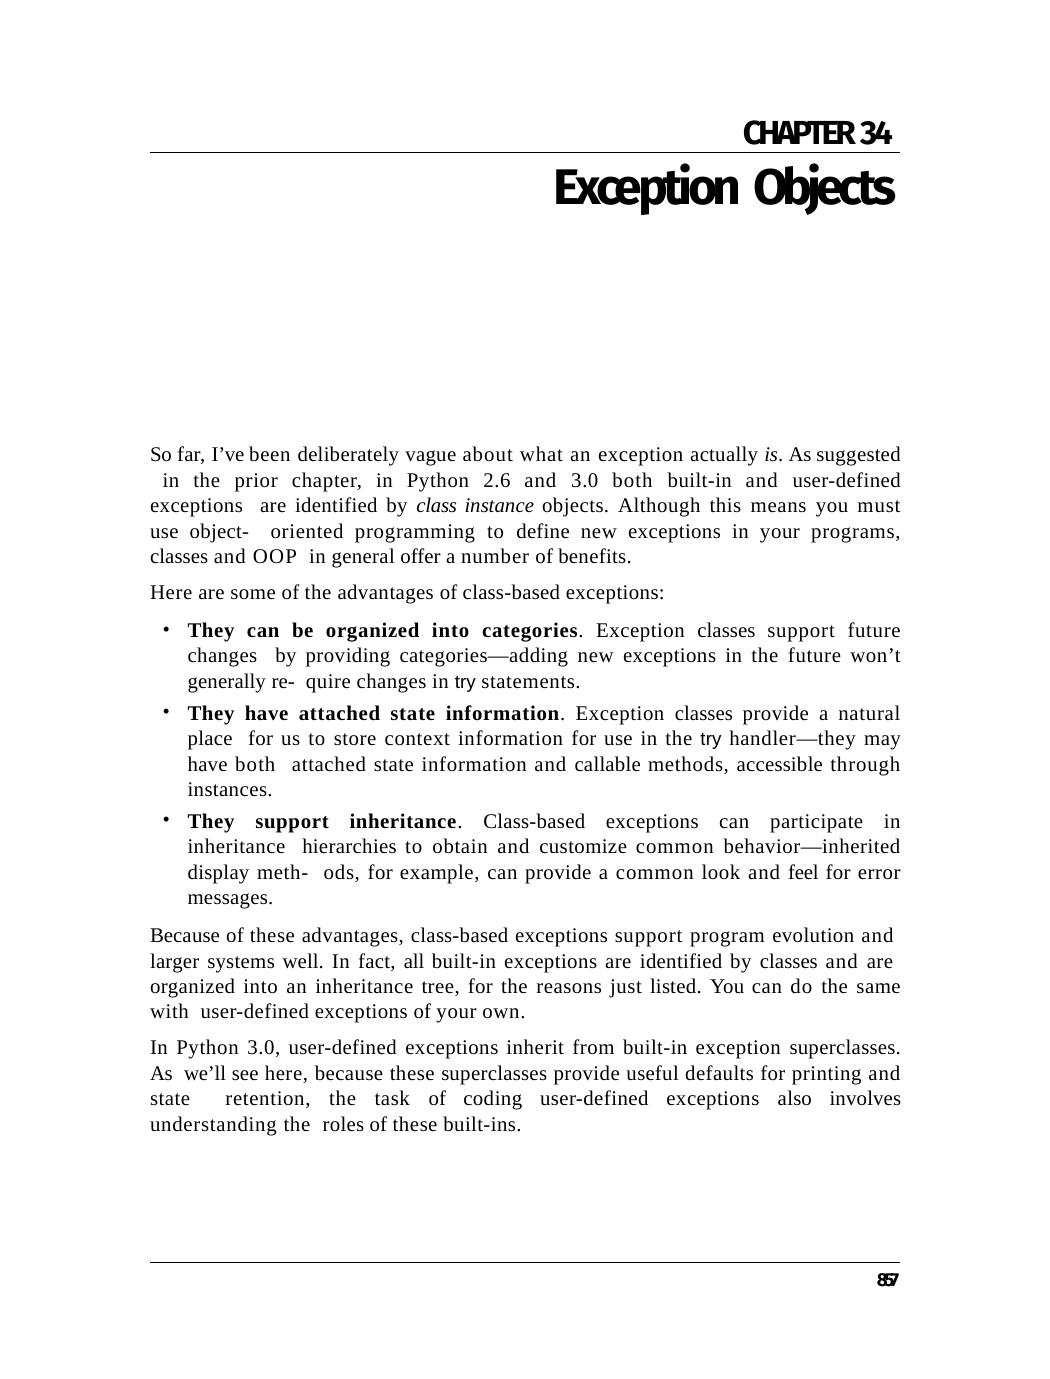

CHAPTER 34
# Exception Objects

So far, I’ve been deliberately vague about what an exception actually is. As suggested  in the prior chapter, in Python 2.6 and 3.0 both built-in and user-defined exceptions  are identified by class instance objects. Although this means you must use object-  oriented programming to define new exceptions in your programs, classes and OOP  in general offer a number of benefits.
Here are some of the advantages of class-based exceptions:
They can be organized into categories. Exception classes support future changes  by providing categories—adding new exceptions in the future won’t generally re-  quire changes in try statements.
They have attached state information. Exception classes provide a natural place  for us to store context information for use in the try handler—they may have both  attached state information and callable methods, accessible through instances.
They support inheritance. Class-based exceptions can participate in inheritance  hierarchies to obtain and customize common behavior—inherited display meth-  ods, for example, can provide a common look and feel for error messages.
Because of these advantages, class-based exceptions support program evolution and  larger systems well. In fact, all built-in exceptions are identified by classes and are  organized into an inheritance tree, for the reasons just listed. You can do the same with  user-defined exceptions of your own.
In Python 3.0, user-defined exceptions inherit from built-in exception superclasses. As  we’ll see here, because these superclasses provide useful defaults for printing and state  retention, the task of coding user-defined exceptions also involves understanding the  roles of these built-ins.

857